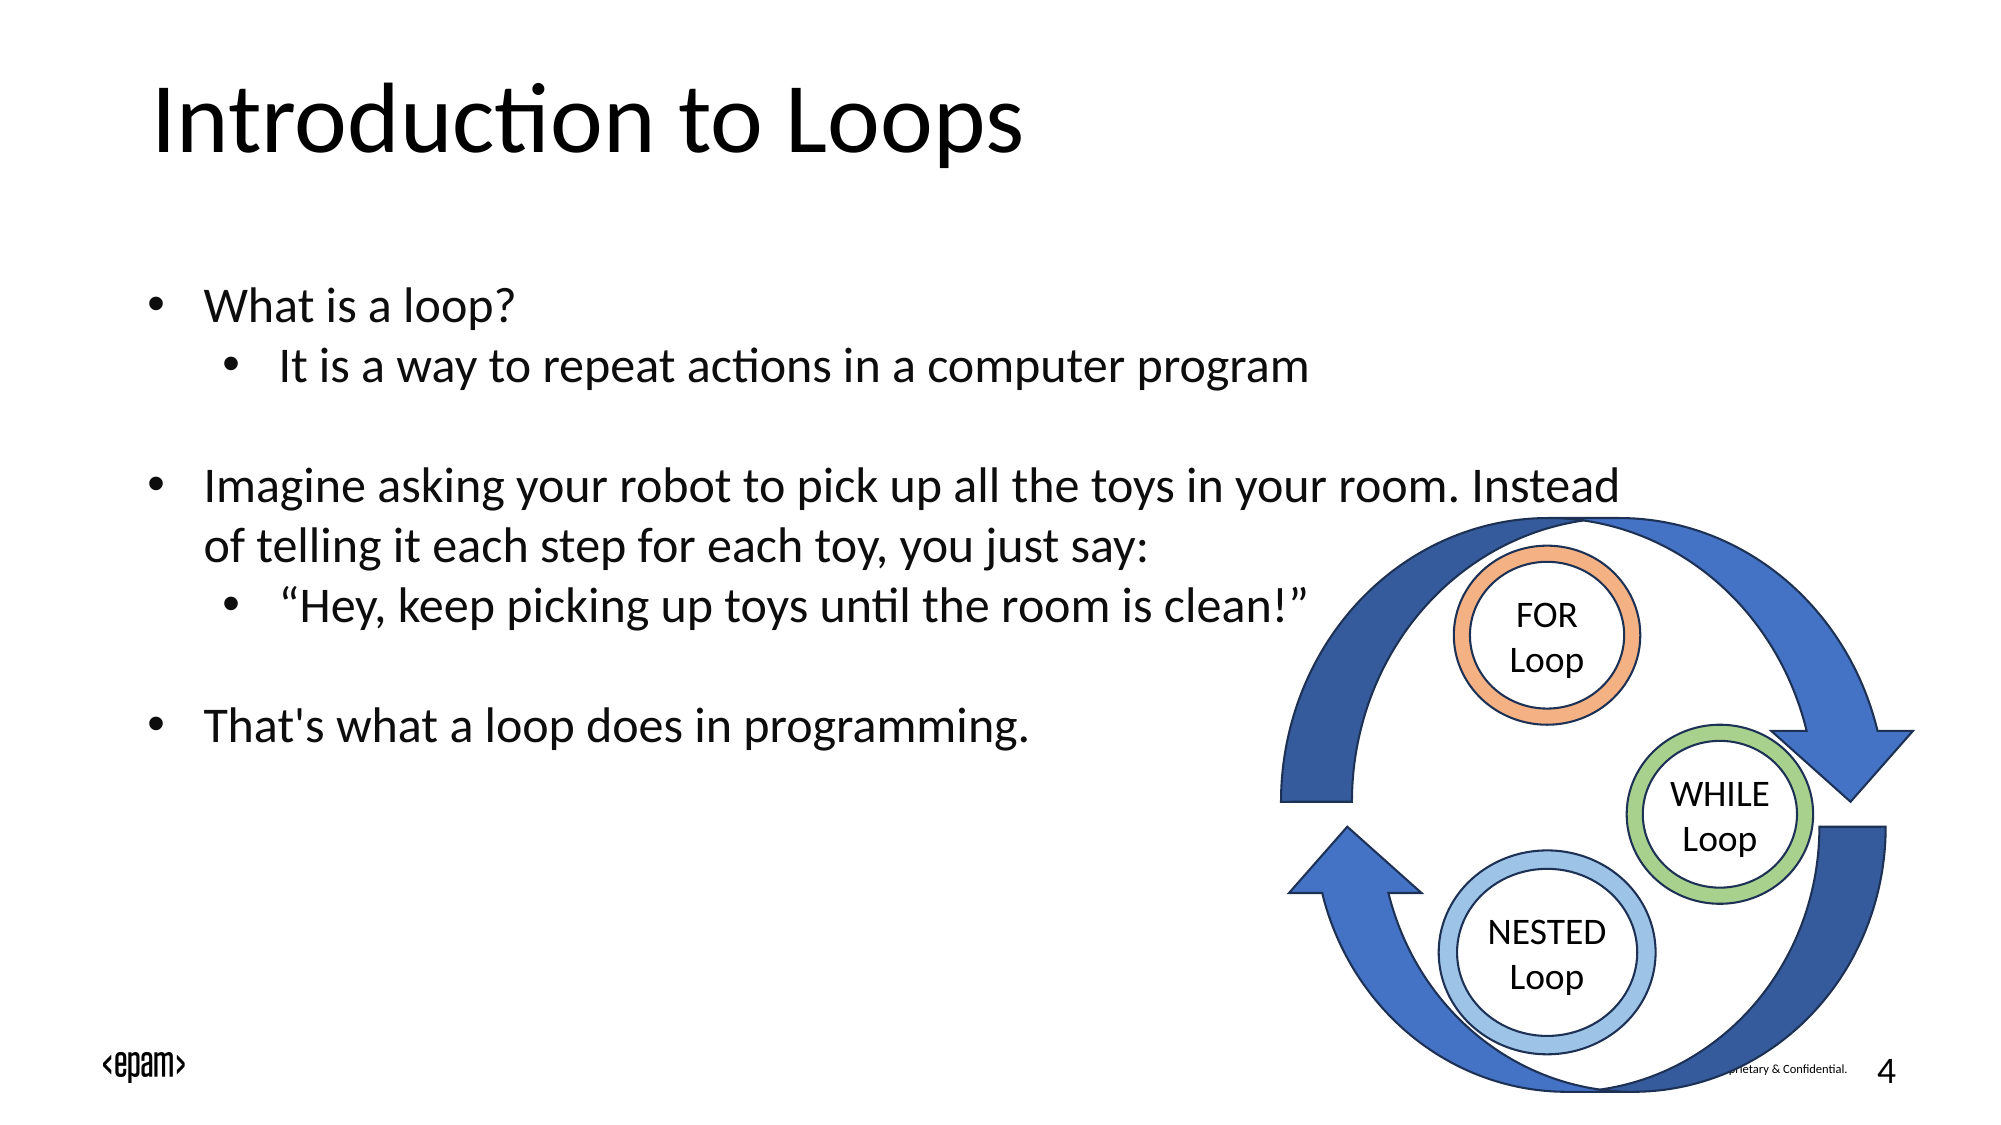

# Introduction to Loops
What is a loop?
It is a way to repeat actions in a computer program

Imagine asking your robot to pick up all the toys in your room. Instead of telling it each step for each toy, you just say:
“Hey, keep picking up toys until the room is clean!”

That's what a loop does in programming.

FOR Loop
WHILE Loop

NESTED Loop